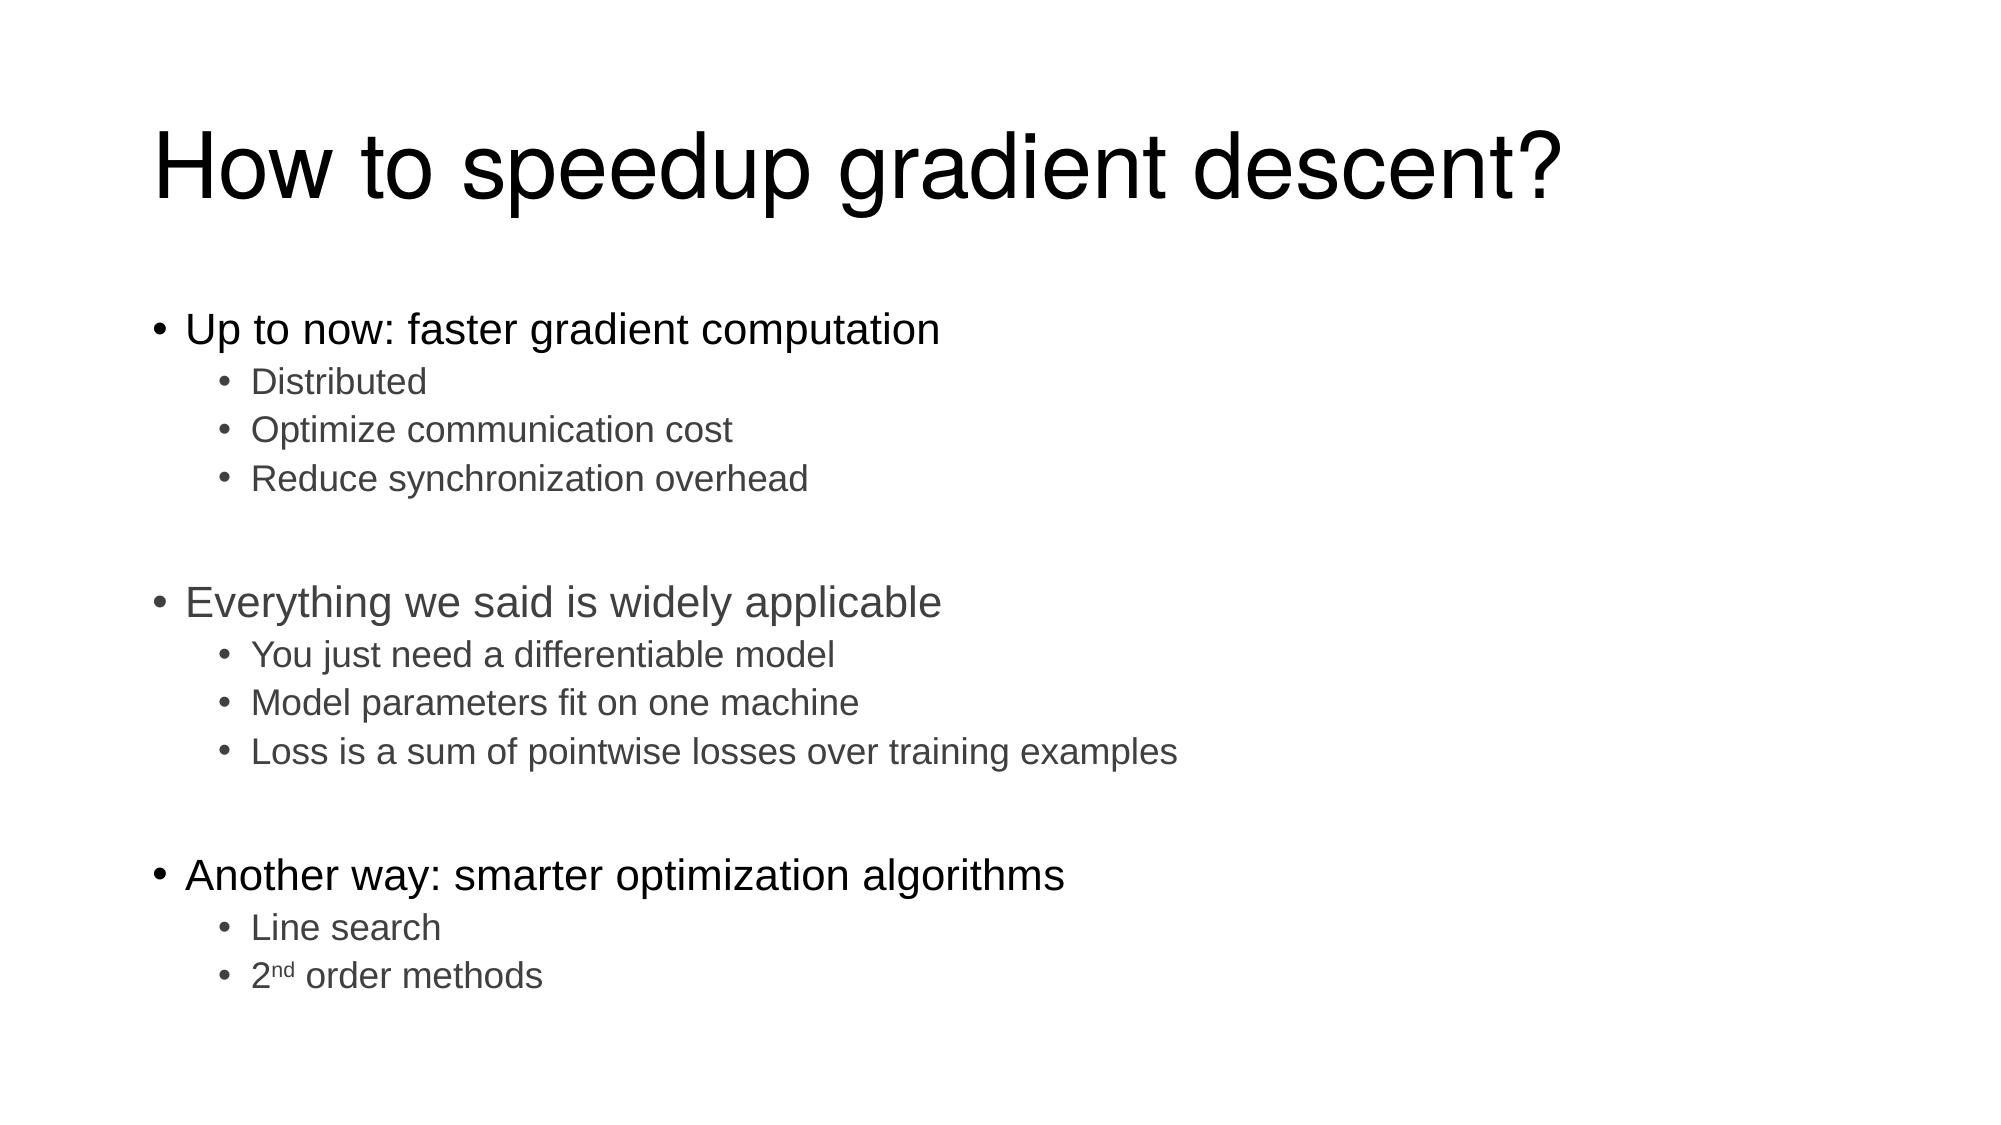

# How to speedup gradient descent?
Up to now: faster gradient computation
Distributed
Optimize communication cost
Reduce synchronization overhead

Everything we said is widely applicable
You just need a differentiable model
Model parameters fit on one machine
Loss is a sum of pointwise losses over training examples

Another way: smarter optimization algorithms
Line search
2nd order methods